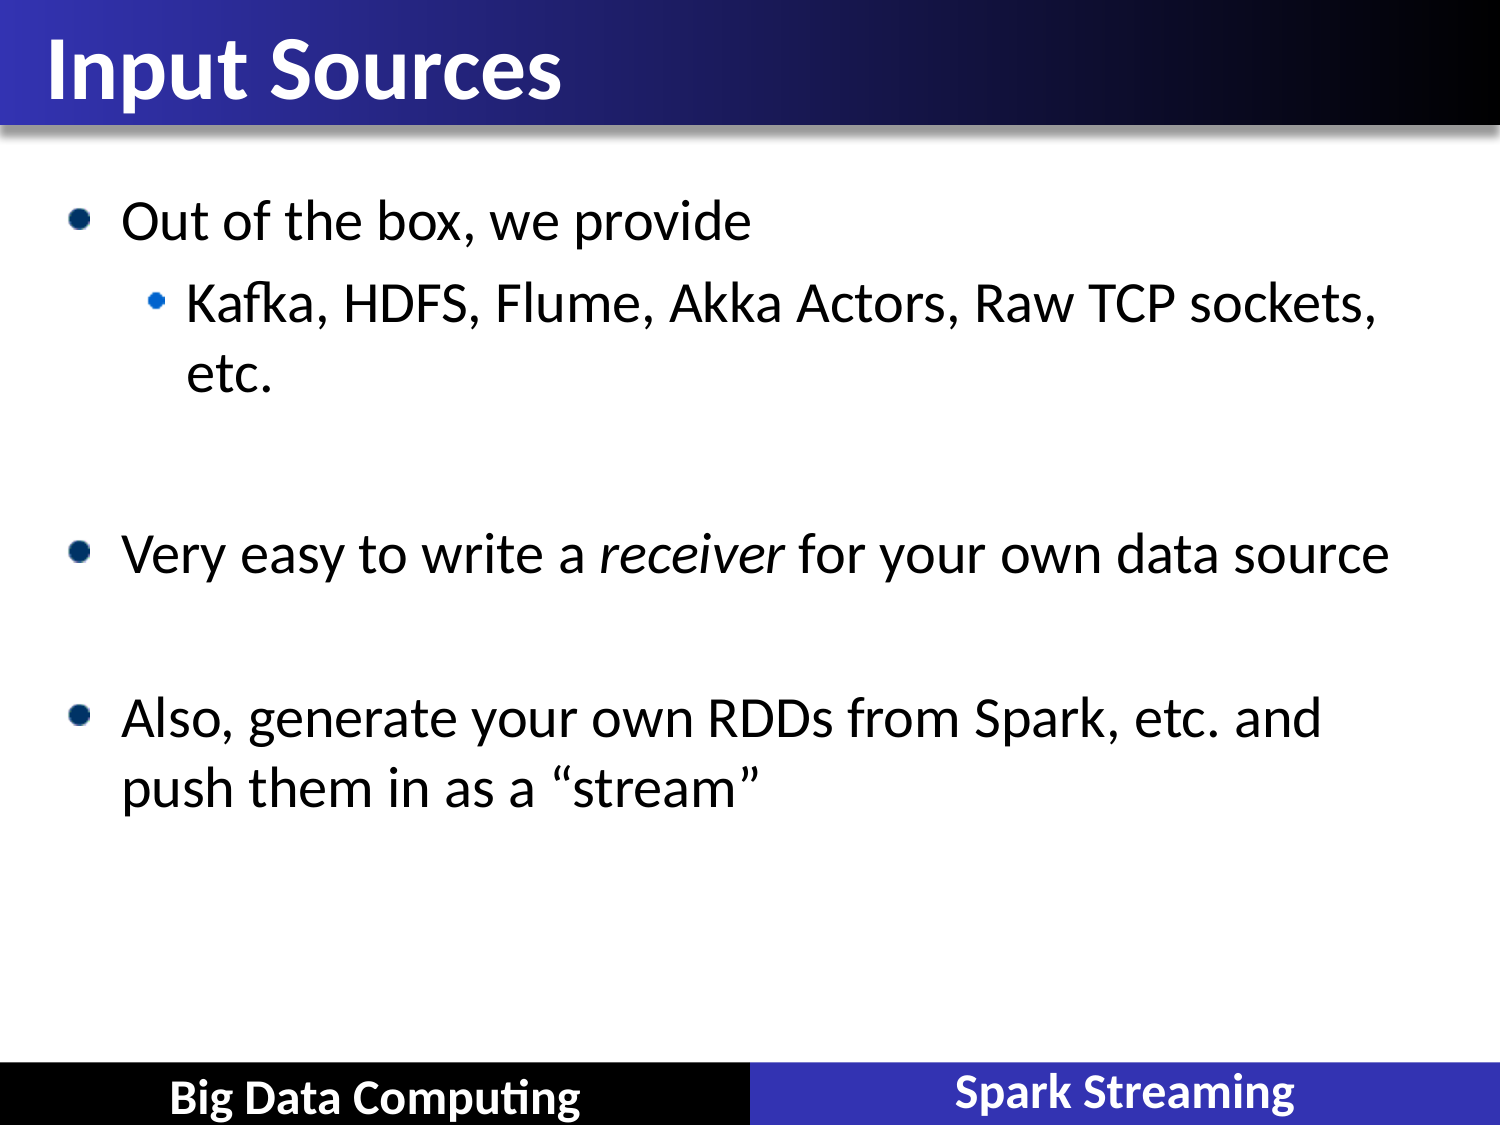

# Input Sources
Out of the box, we provide
Kafka, HDFS, Flume, Akka Actors, Raw TCP sockets, etc.

Very easy to write a receiver for your own data source

Also, generate your own RDDs from Spark, etc. and push them in as a “stream”

Spark Streaming
Big Data Computing